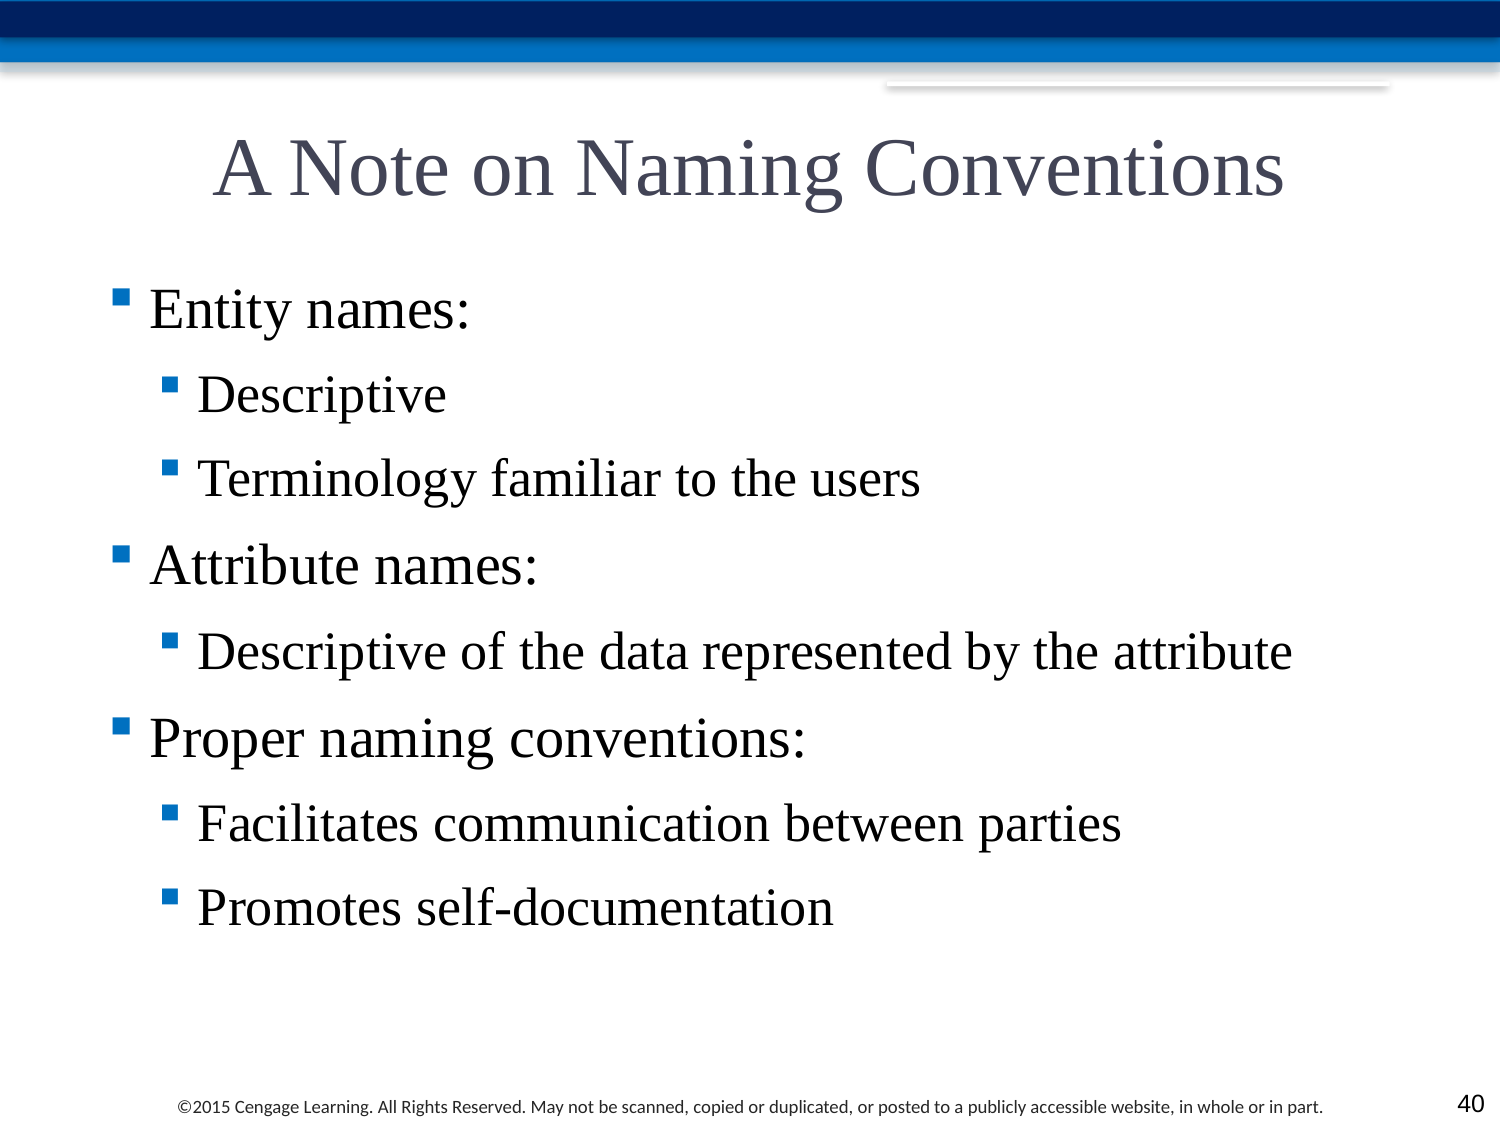

# A Note on Naming Conventions
Entity names:
Descriptive
Terminology familiar to the users
Attribute names:
Descriptive of the data represented by the attribute
Proper naming conventions:
Facilitates communication between parties
Promotes self-documentation
40